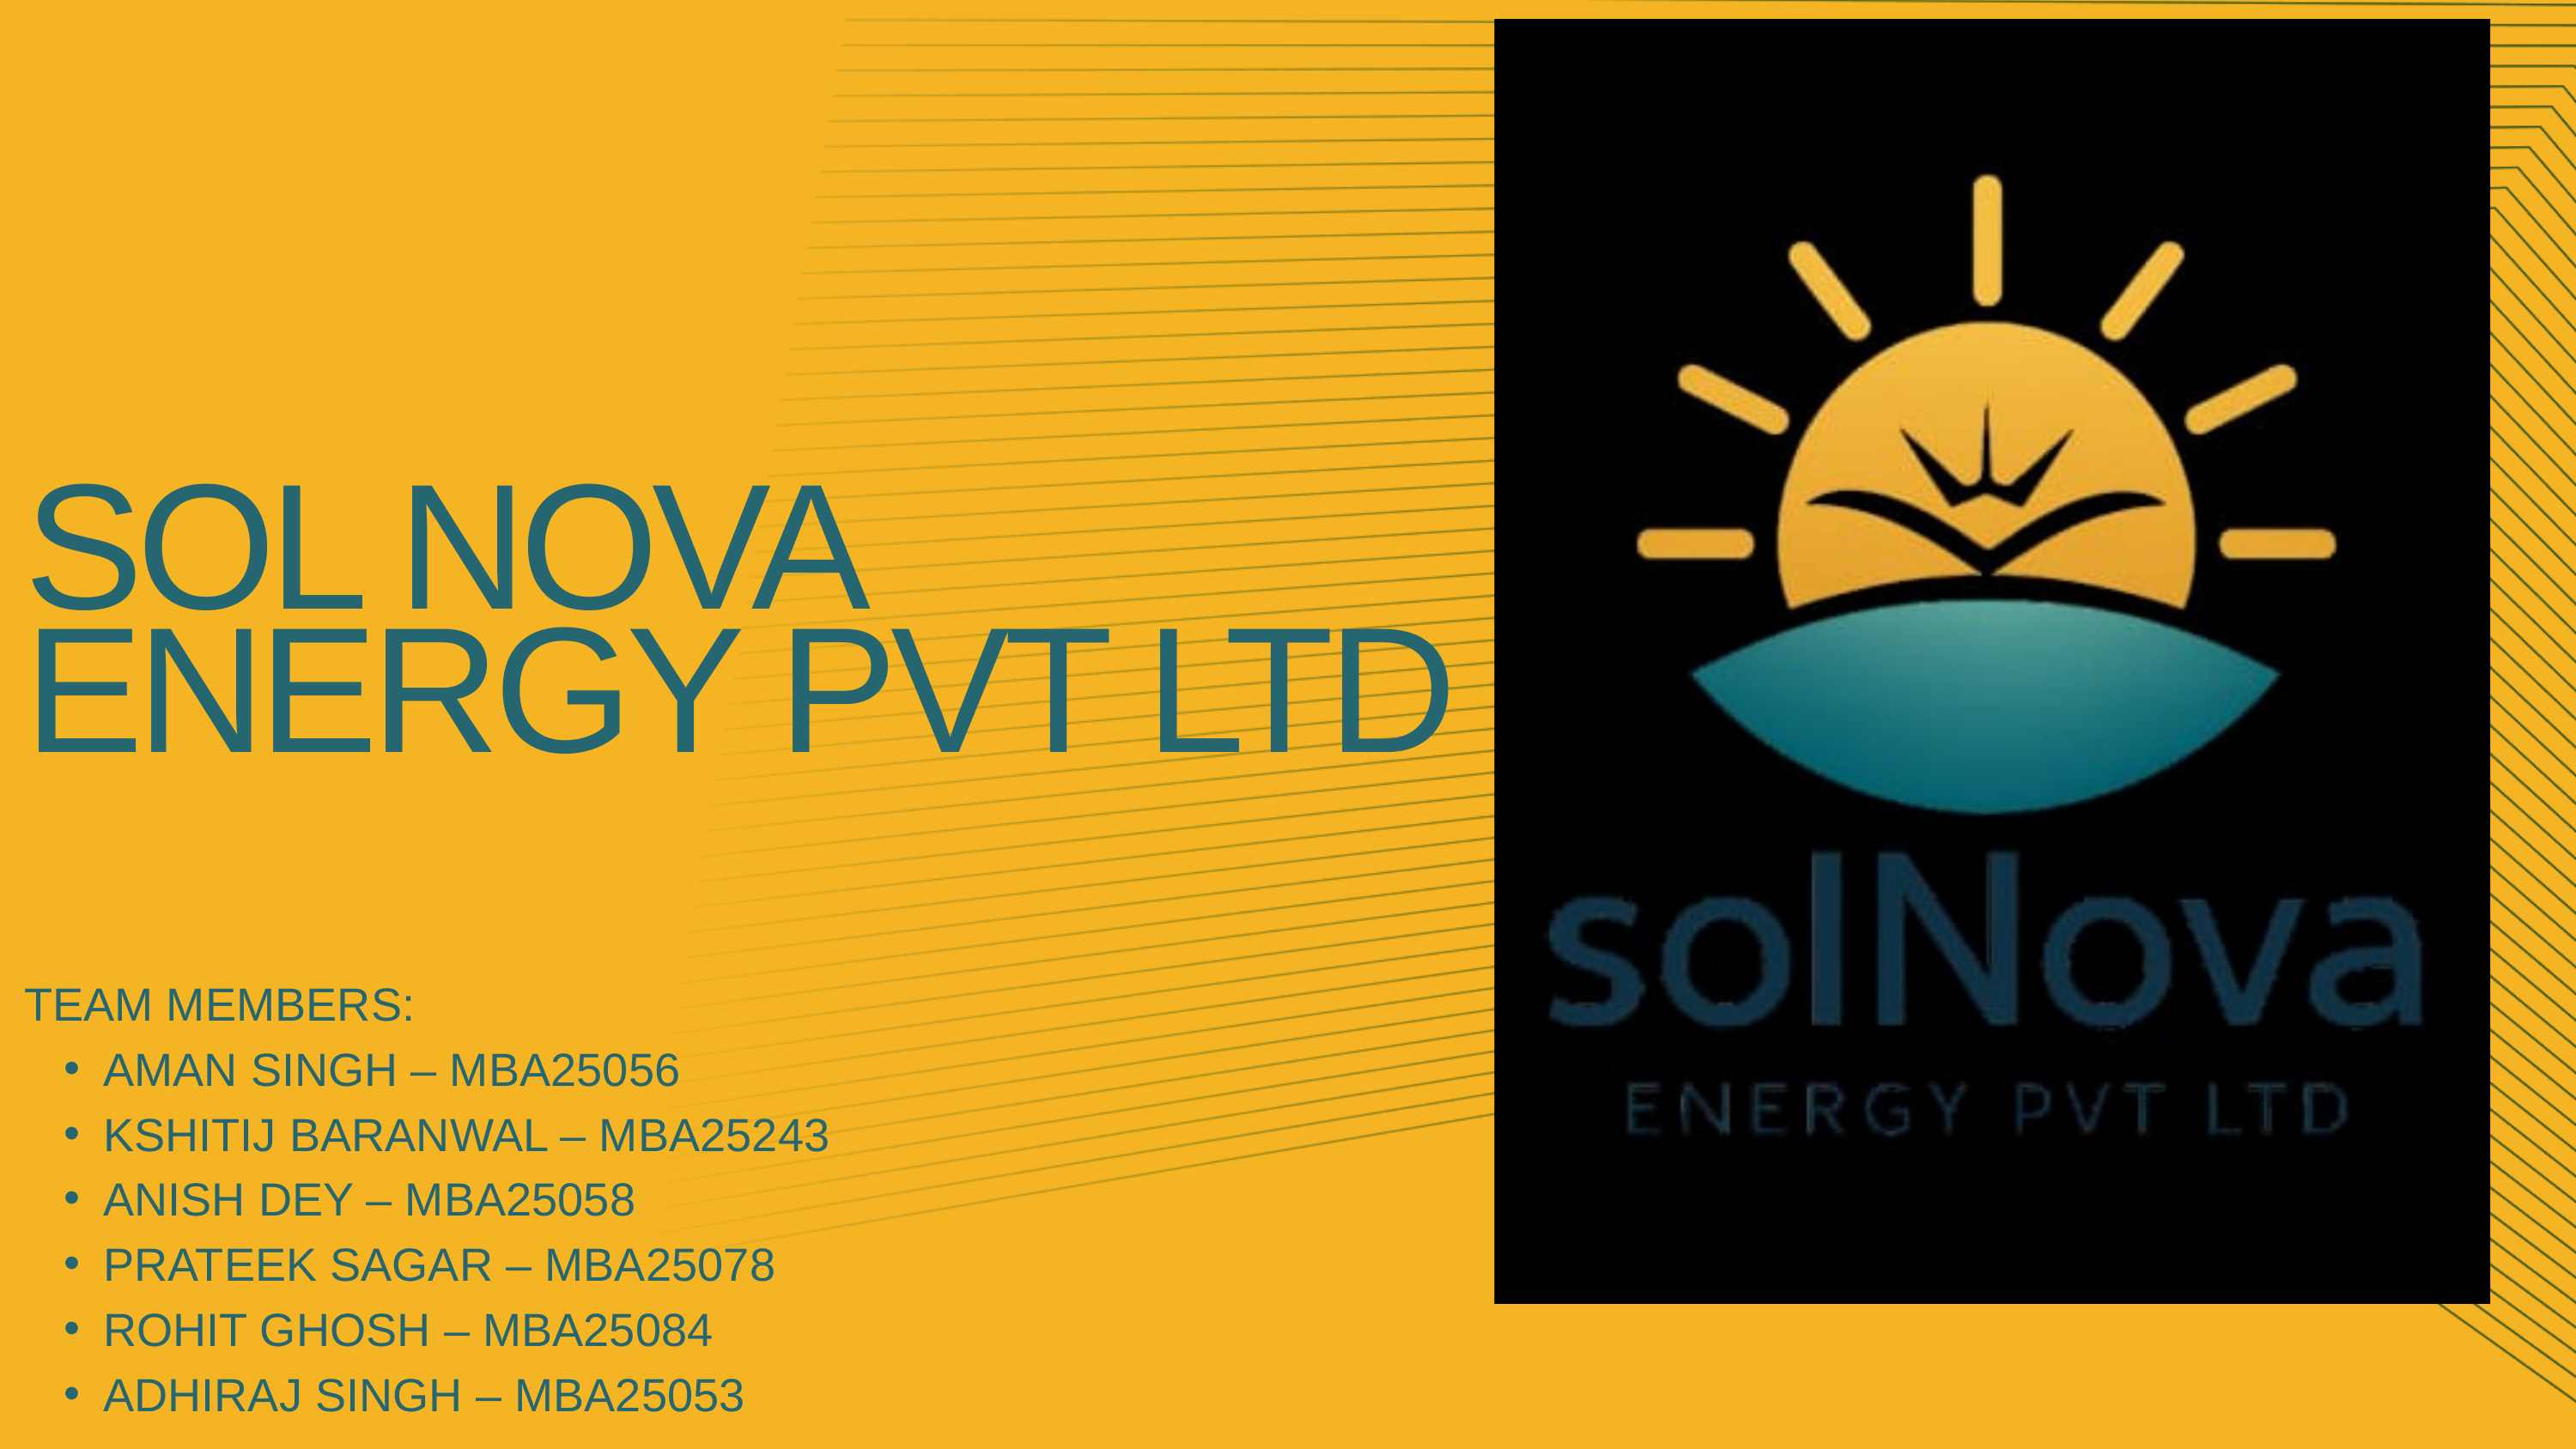

SOL NOVA ENERGY PVT LTD

TEAM MEMBERS:
AMAN SINGH – MBA25056
KSHITIJ BARANWAL – MBA25243
ANISH DEY – MBA25058
PRATEEK SAGAR – MBA25078
ROHIT GHOSH – MBA25084
ADHIRAJ SINGH – MBA25053